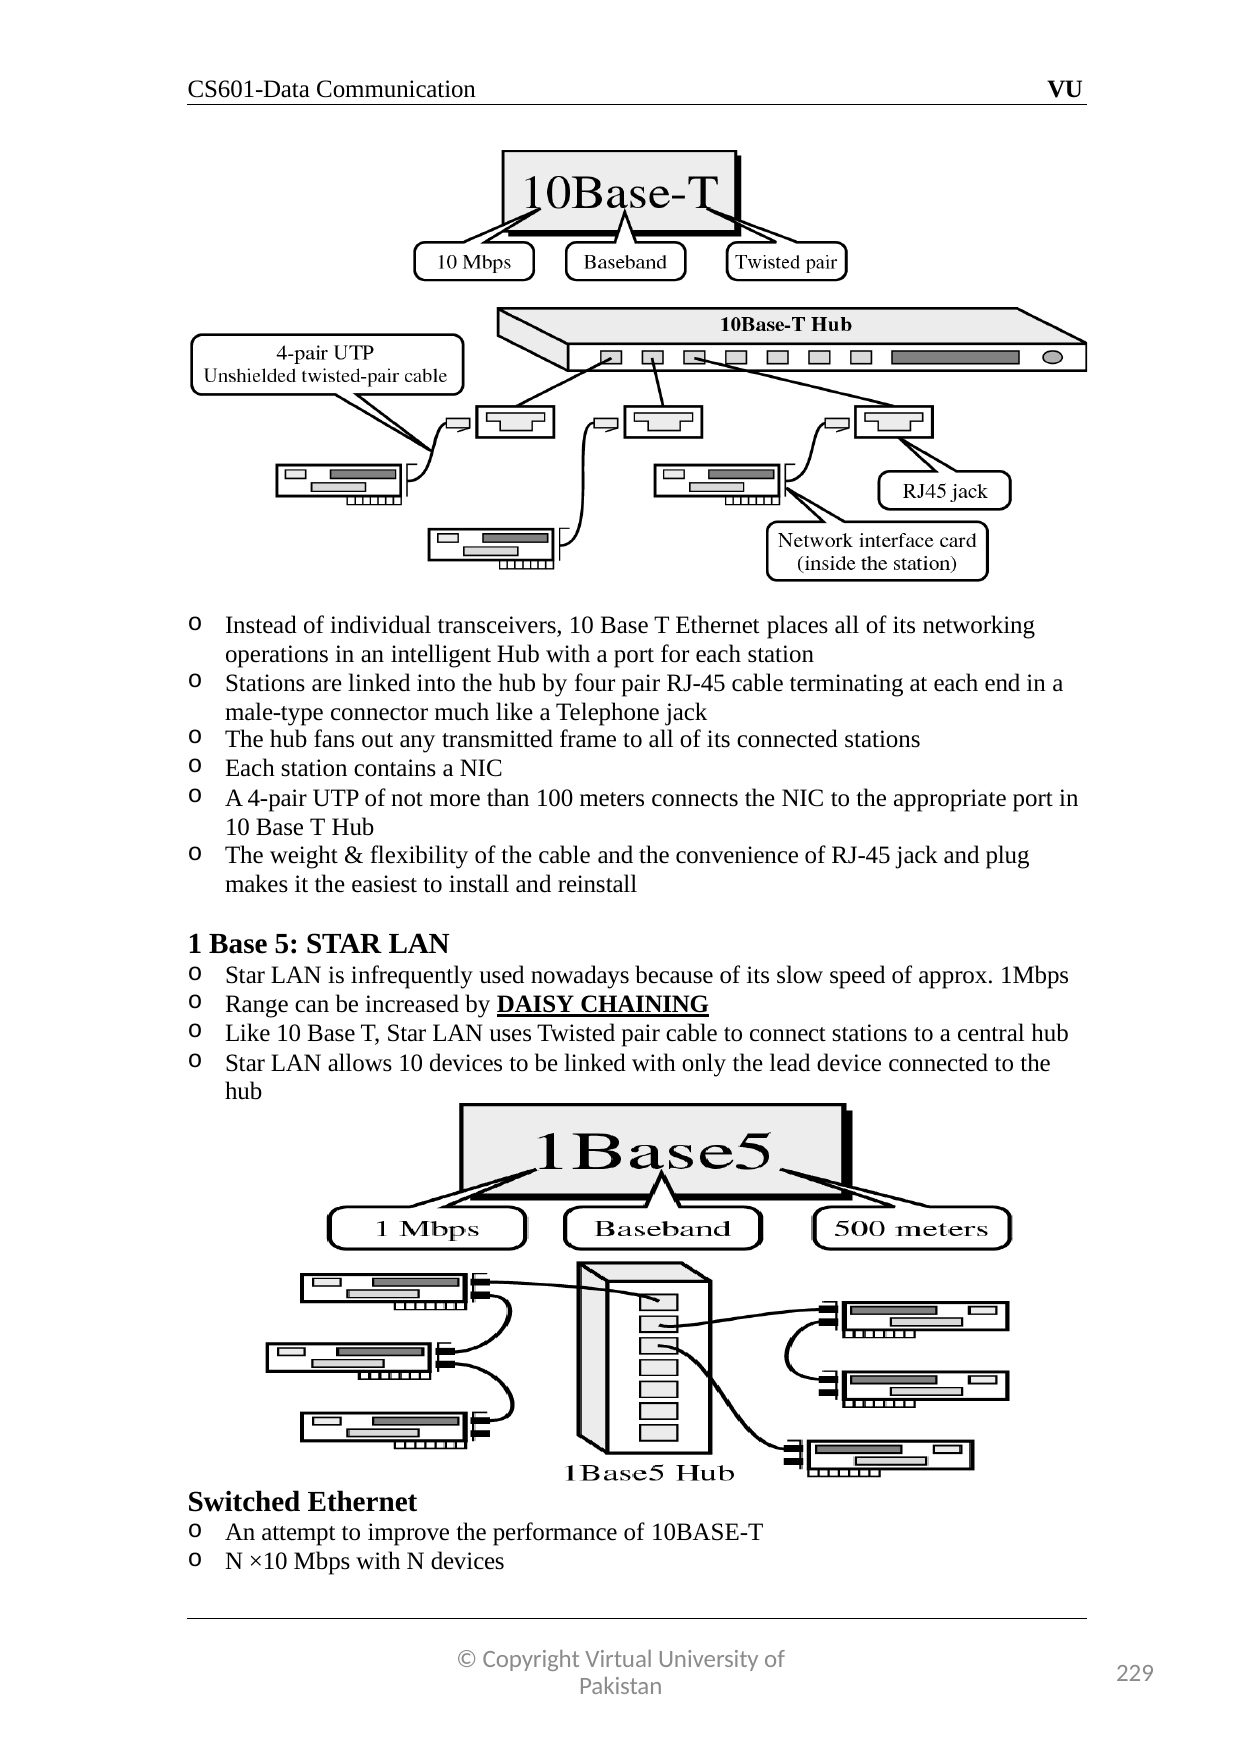

CS601-Data Communication
VU

Instead of individual transceivers, 10 Base T Ethernet places all of its networking  operations in an intelligent Hub with a port for each station
Stations are linked into the hub by four pair RJ-45 cable terminating at each end in a  male-type connector much like a Telephone jack
The hub fans out any transmitted frame to all of its connected stations
Each station contains a NIC
A 4-pair UTP of not more than 100 meters connects the NIC to the appropriate port in  10 Base T Hub
The weight & flexibility of the cable and the convenience of RJ-45 jack and plug  makes it the easiest to install and reinstall

1 Base 5: STAR LAN
Star LAN is infrequently used nowadays because of its slow speed of approx. 1Mbps
Range can be increased by DAISY CHAINING
Like 10 Base T, Star LAN uses Twisted pair cable to connect stations to a central hub
Star LAN allows 10 devices to be linked with only the lead device connected to the  hub

Switched Ethernet
An attempt to improve the performance of 10BASE-T
N ×10 Mbps with N devices

© Copyright Virtual University of Pakistan
229